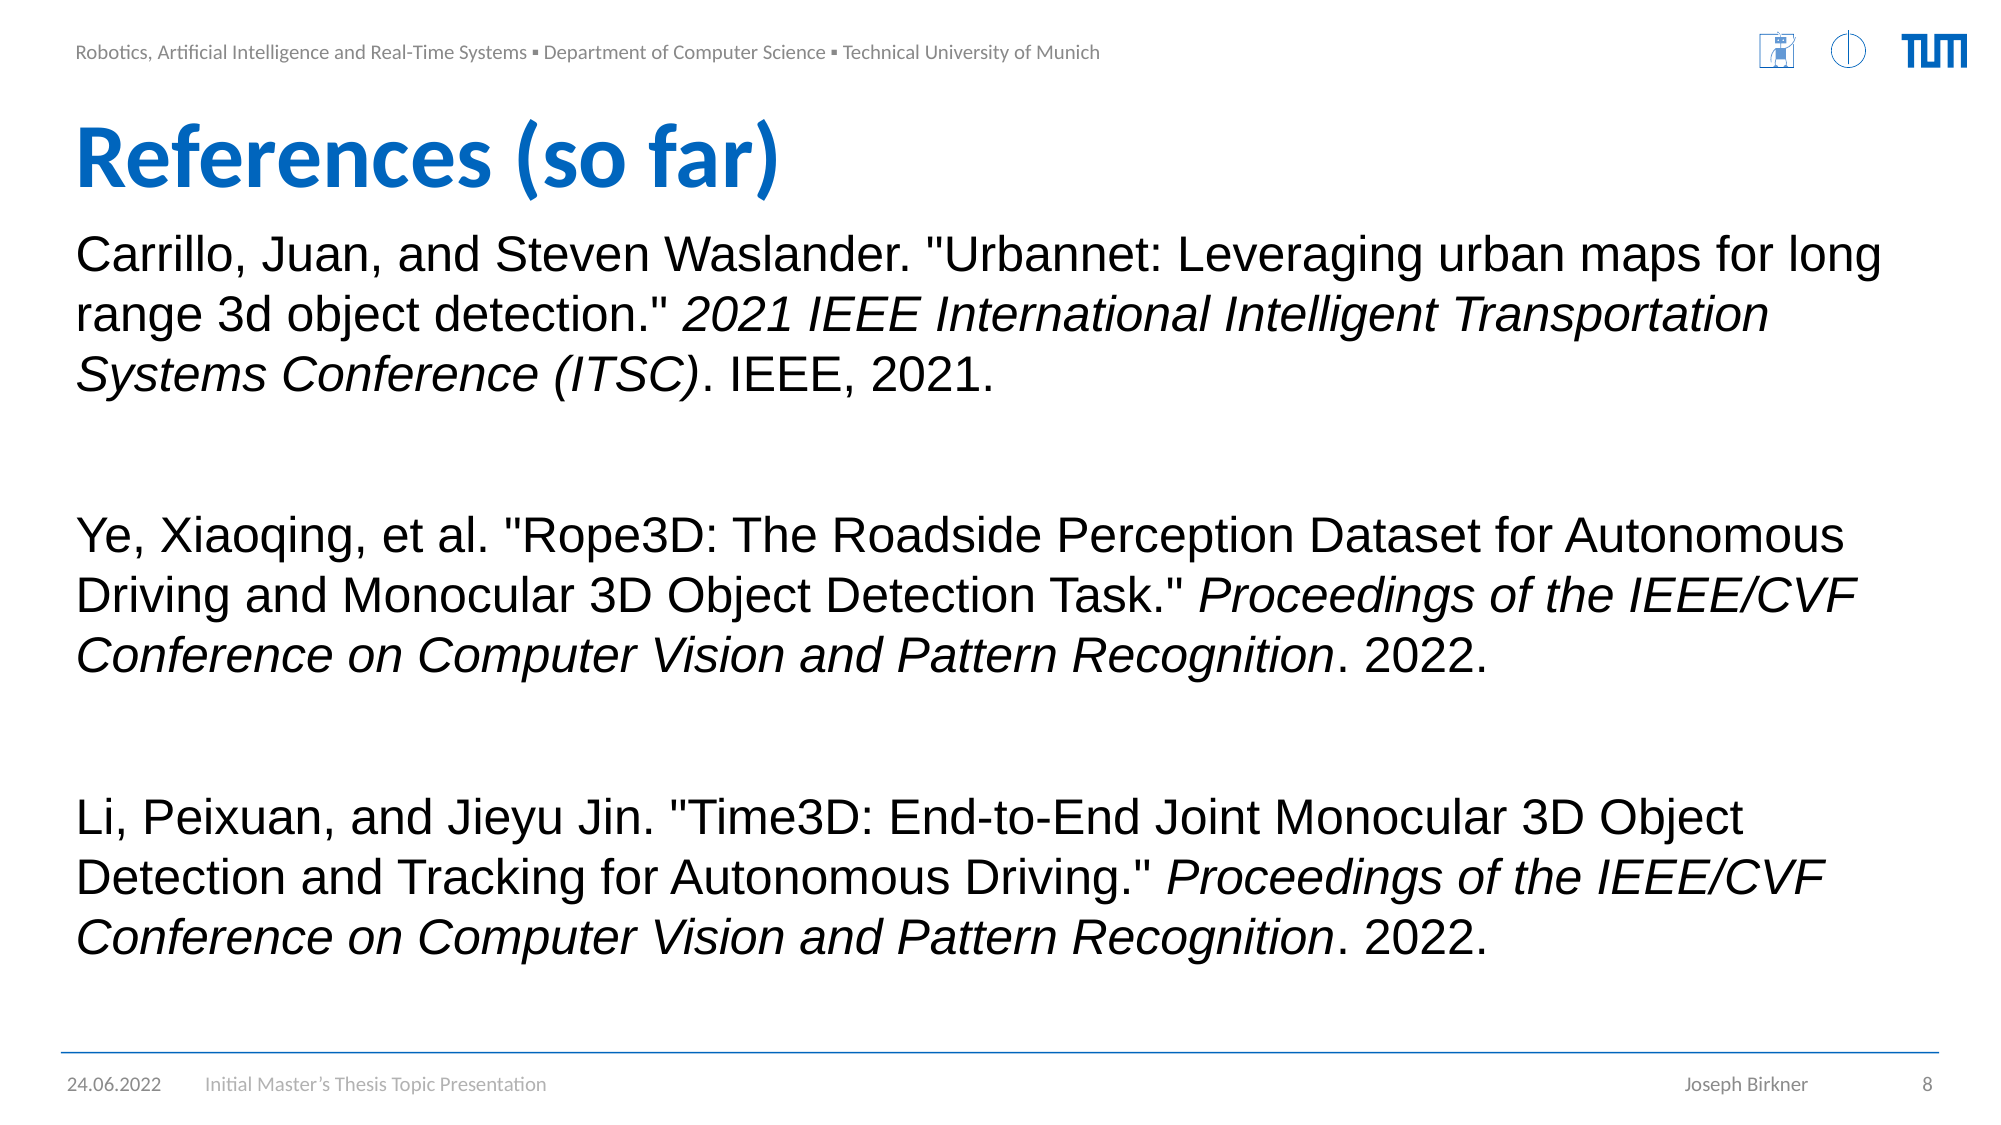

References (so far)
Carrillo, Juan, and Steven Waslander. "Urbannet: Leveraging urban maps for long range 3d object detection." 2021 IEEE International Intelligent Transportation Systems Conference (ITSC). IEEE, 2021.

Ye, Xiaoqing, et al. "Rope3D: The Roadside Perception Dataset for Autonomous Driving and Monocular 3D Object Detection Task." Proceedings of the IEEE/CVF Conference on Computer Vision and Pattern Recognition. 2022.

Li, Peixuan, and Jieyu Jin. "Time3D: End-to-End Joint Monocular 3D Object Detection and Tracking for Autonomous Driving." Proceedings of the IEEE/CVF Conference on Computer Vision and Pattern Recognition. 2022.

Initial Master’s Thesis Topic Presentation

Joseph Birkner
8
24.06.2022